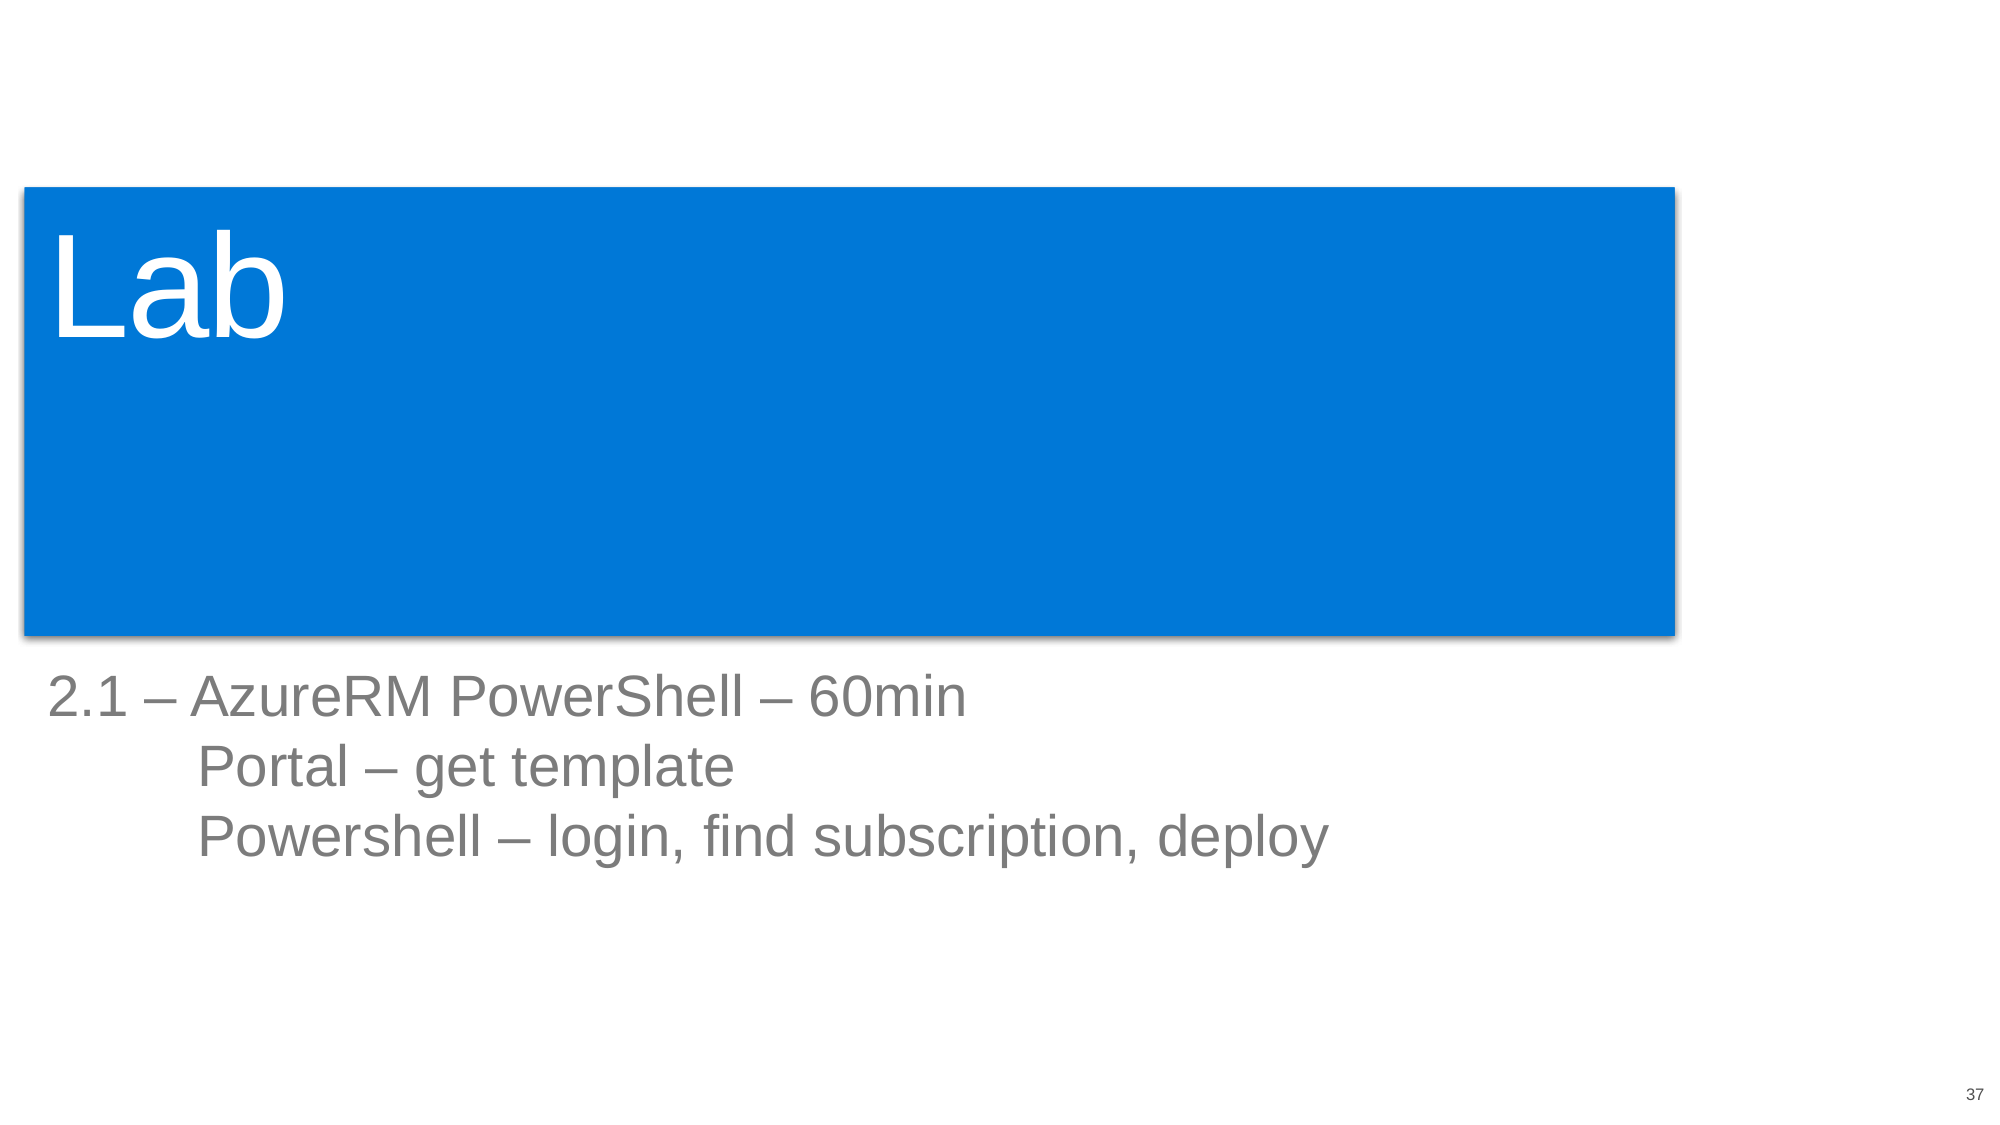

# Lab
2.1 – AzureRM PowerShell – 60min
	Portal – get template
	Powershell – login, find subscription, deploy
37